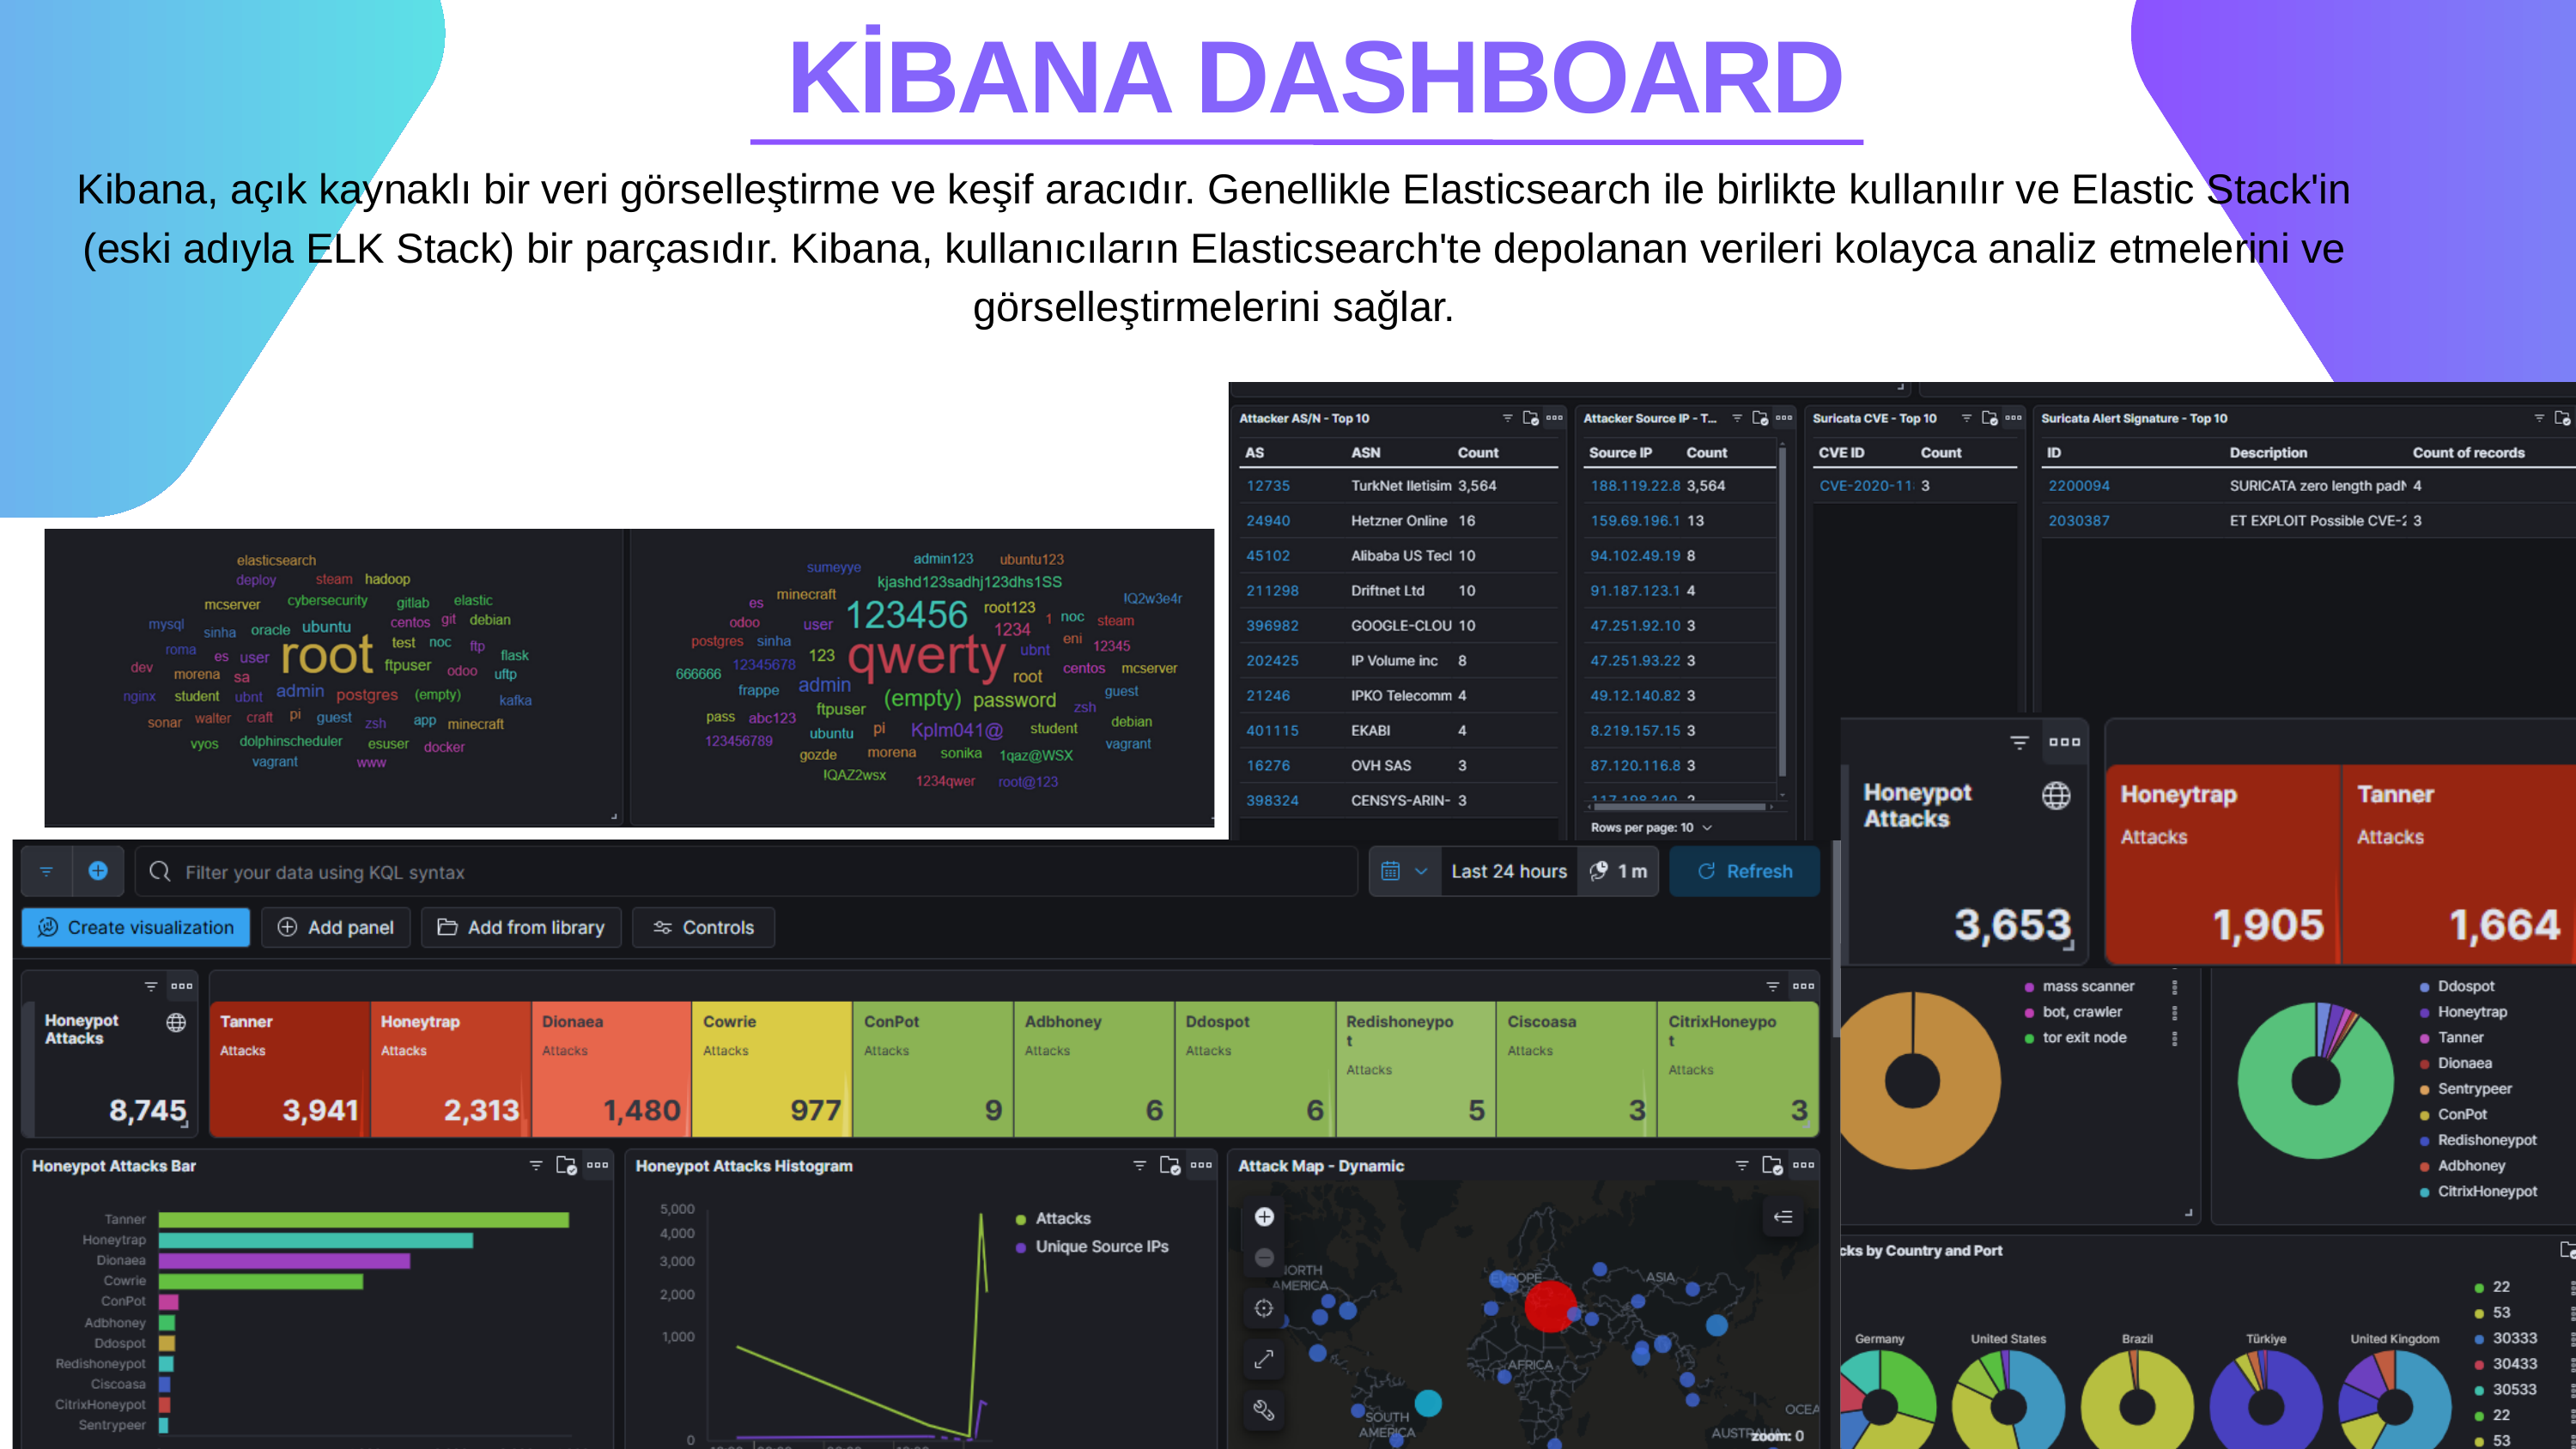

KİBANA DASHBOARD

Kibana, açık kaynaklı bir veri görselleştirme ve keşif aracıdır. Genellikle Elasticsearch ile birlikte kullanılır ve Elastic Stack'in (eski adıyla ELK Stack) bir parçasıdır. Kibana, kullanıcıların Elasticsearch'te depolanan verileri kolayca analiz etmelerini ve görselleştirmelerini sağlar.